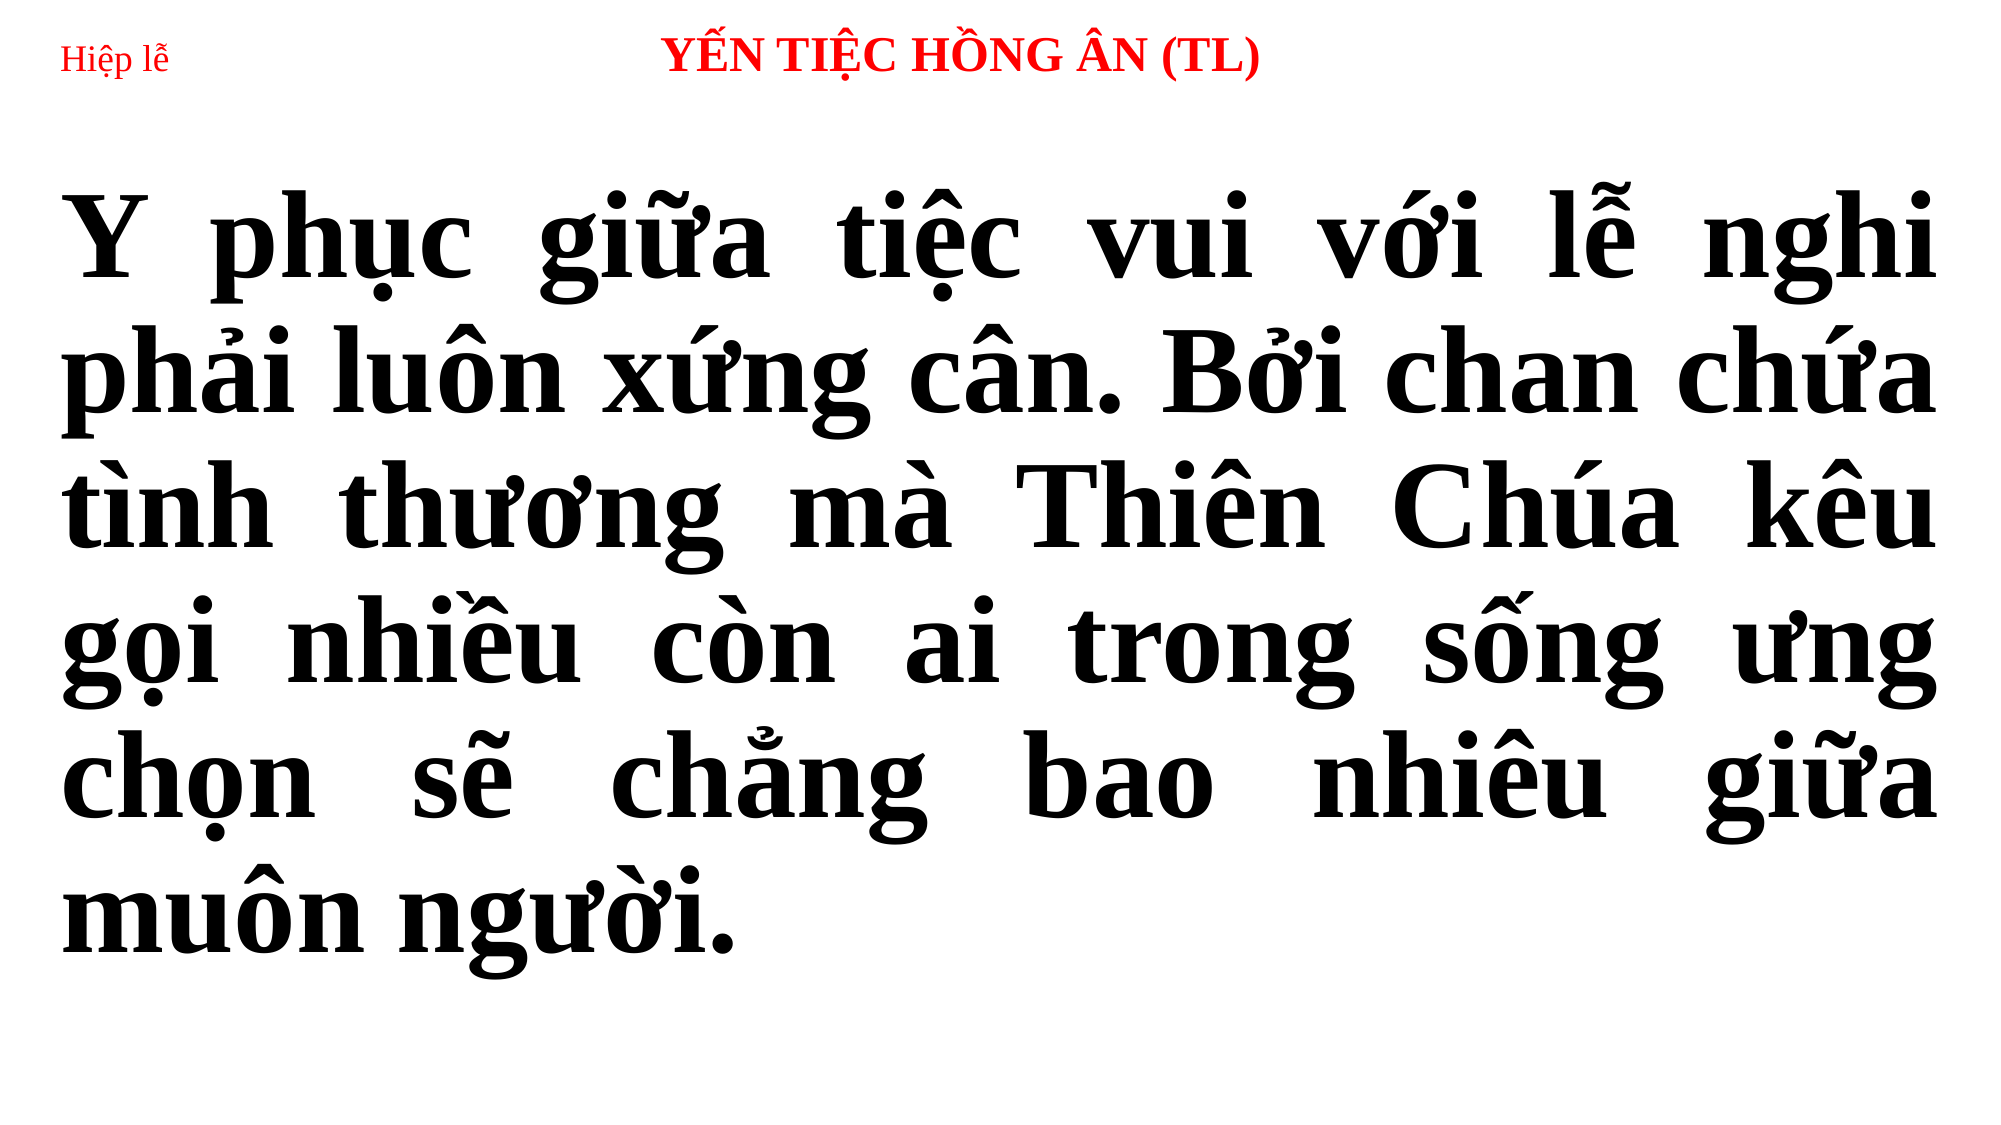

# Hiệp lễ                          	         	YẾN TIỆC HỒNG ÂN (TL)
Y phục giữa tiệc vui với lễ nghi phải luôn xứng cân. Bởi chan chứa tình thương mà Thiên Chúa kêu gọi nhiều còn ai trong sống ưng chọn sẽ chẳng bao nhiêu giữa muôn người.